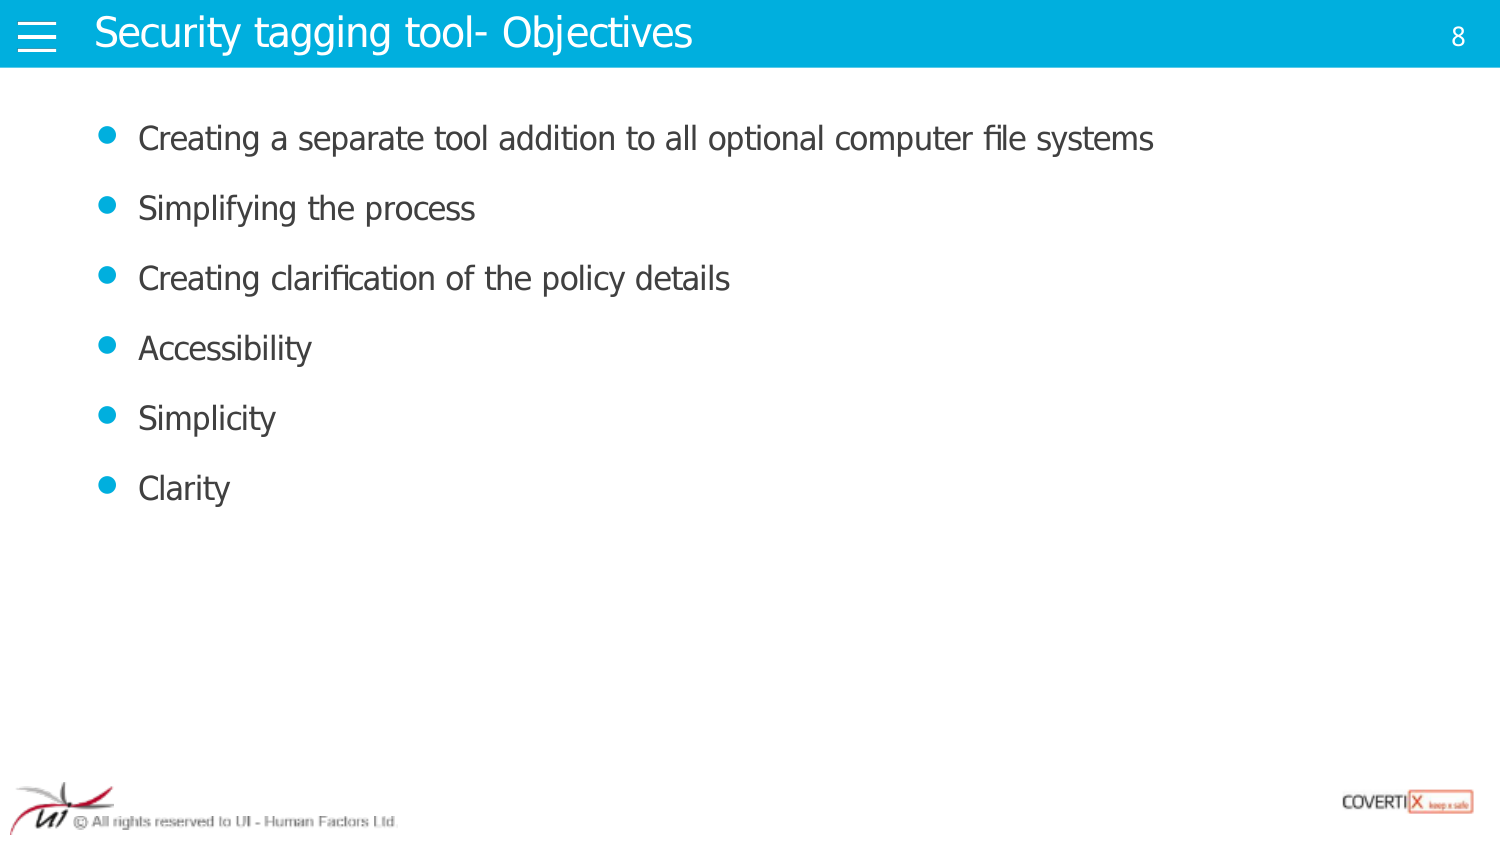

Security tagging tool- Objectives
Creating a separate tool addition to all optional computer file systems
Simplifying the process
Creating clarification of the policy details
Accessibility
Simplicity
Clarity